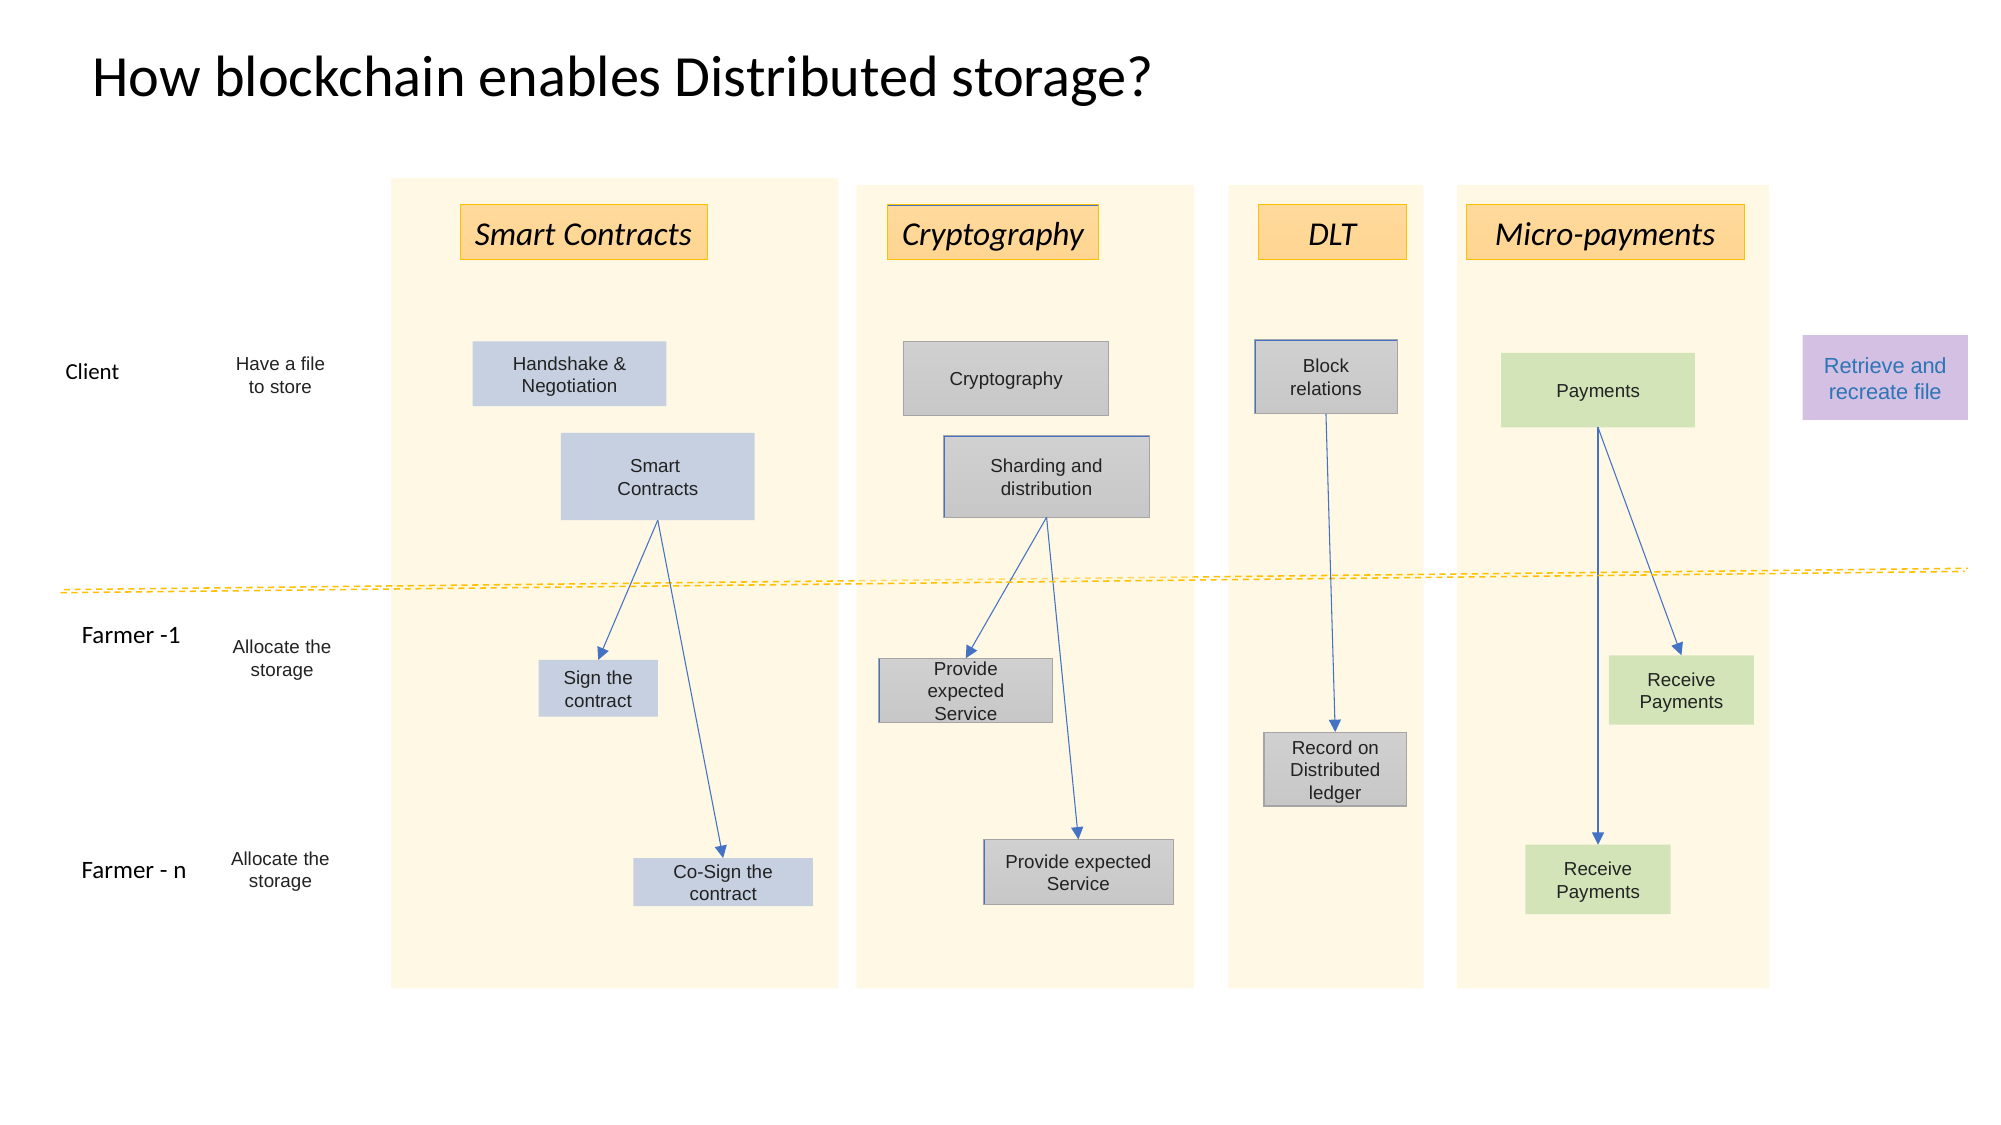

# How blockchain enables Distributed storage?

Smart Contracts
Cryptography
DLT
Micro-payments
Retrieve and recreate file
Block relations
Record on
Distributed ledger
Cryptography
Sharding and distribution
Provide expected Service
Provide expected Service
Handshake &
Negotiation
Smart
Contracts
Sign the contract
Co-Sign the contract
Have a file to store
Client
Payments
Receive Payments
Receive Payments
Farmer -1
Allocate the storage
Allocate the storage
Farmer - n